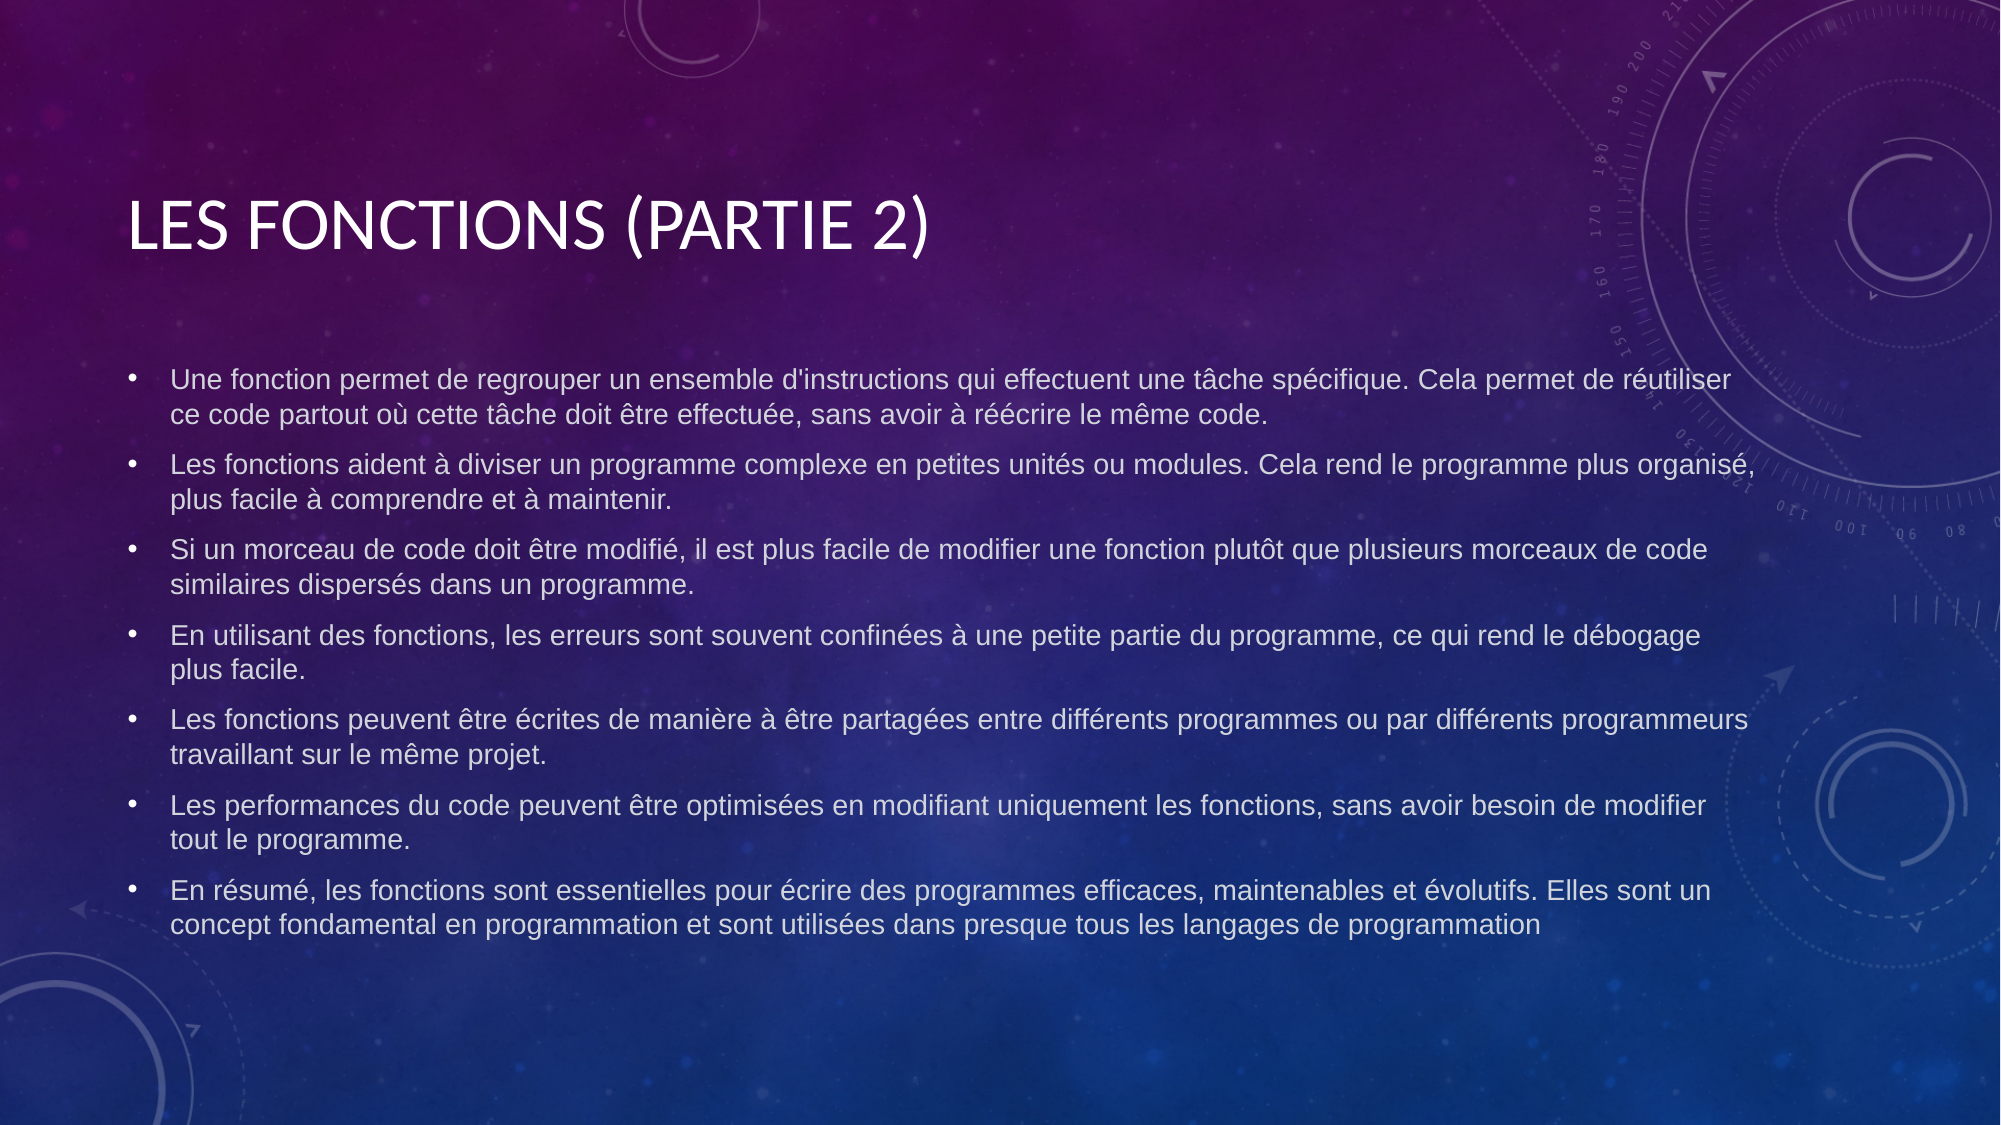

# Les fonctions (partie 2)
Une fonction permet de regrouper un ensemble d'instructions qui effectuent une tâche spécifique. Cela permet de réutiliser ce code partout où cette tâche doit être effectuée, sans avoir à réécrire le même code.
Les fonctions aident à diviser un programme complexe en petites unités ou modules. Cela rend le programme plus organisé, plus facile à comprendre et à maintenir.
Si un morceau de code doit être modifié, il est plus facile de modifier une fonction plutôt que plusieurs morceaux de code similaires dispersés dans un programme.
En utilisant des fonctions, les erreurs sont souvent confinées à une petite partie du programme, ce qui rend le débogage plus facile.
Les fonctions peuvent être écrites de manière à être partagées entre différents programmes ou par différents programmeurs travaillant sur le même projet.
Les performances du code peuvent être optimisées en modifiant uniquement les fonctions, sans avoir besoin de modifier tout le programme.
En résumé, les fonctions sont essentielles pour écrire des programmes efficaces, maintenables et évolutifs. Elles sont un concept fondamental en programmation et sont utilisées dans presque tous les langages de programmation